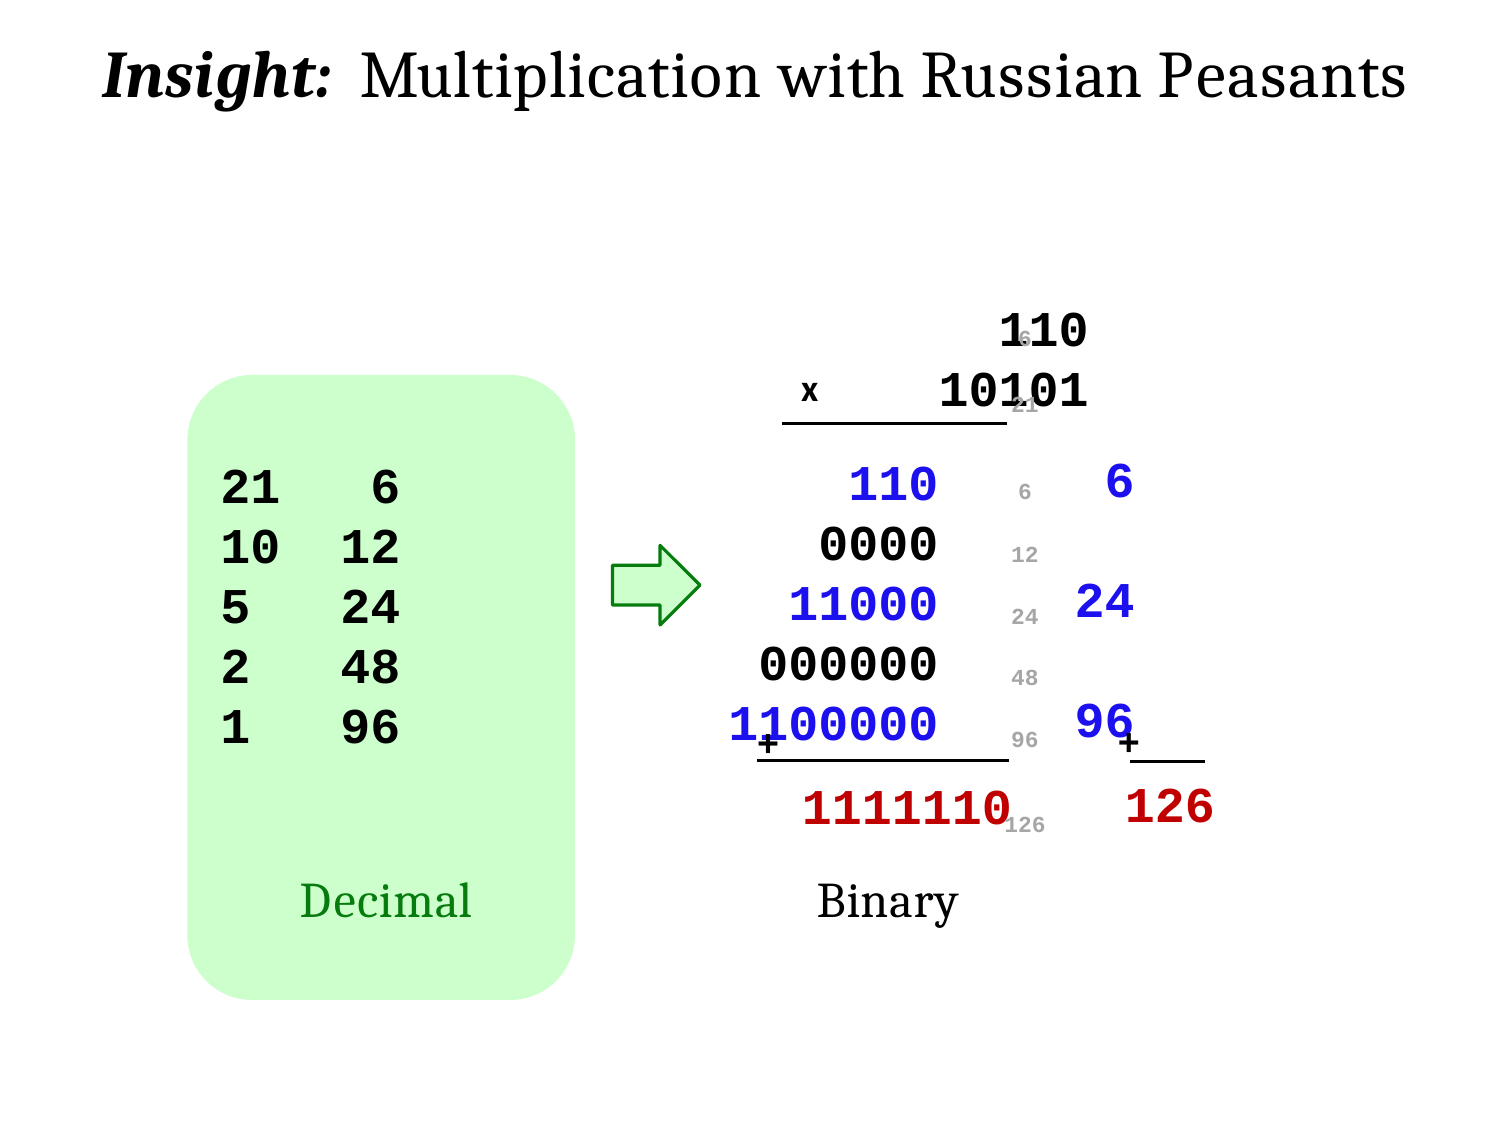

Insight:  Multiplication with Russian Peasants
110
   10101
6
x

21
 6

24

96

             110
            0000
           11000
          000000
         1100000
21   6
10  12
5   24
2   48
1   96

6
12

24
48
+
+
96
126
1111110
126
Decimal
Binary